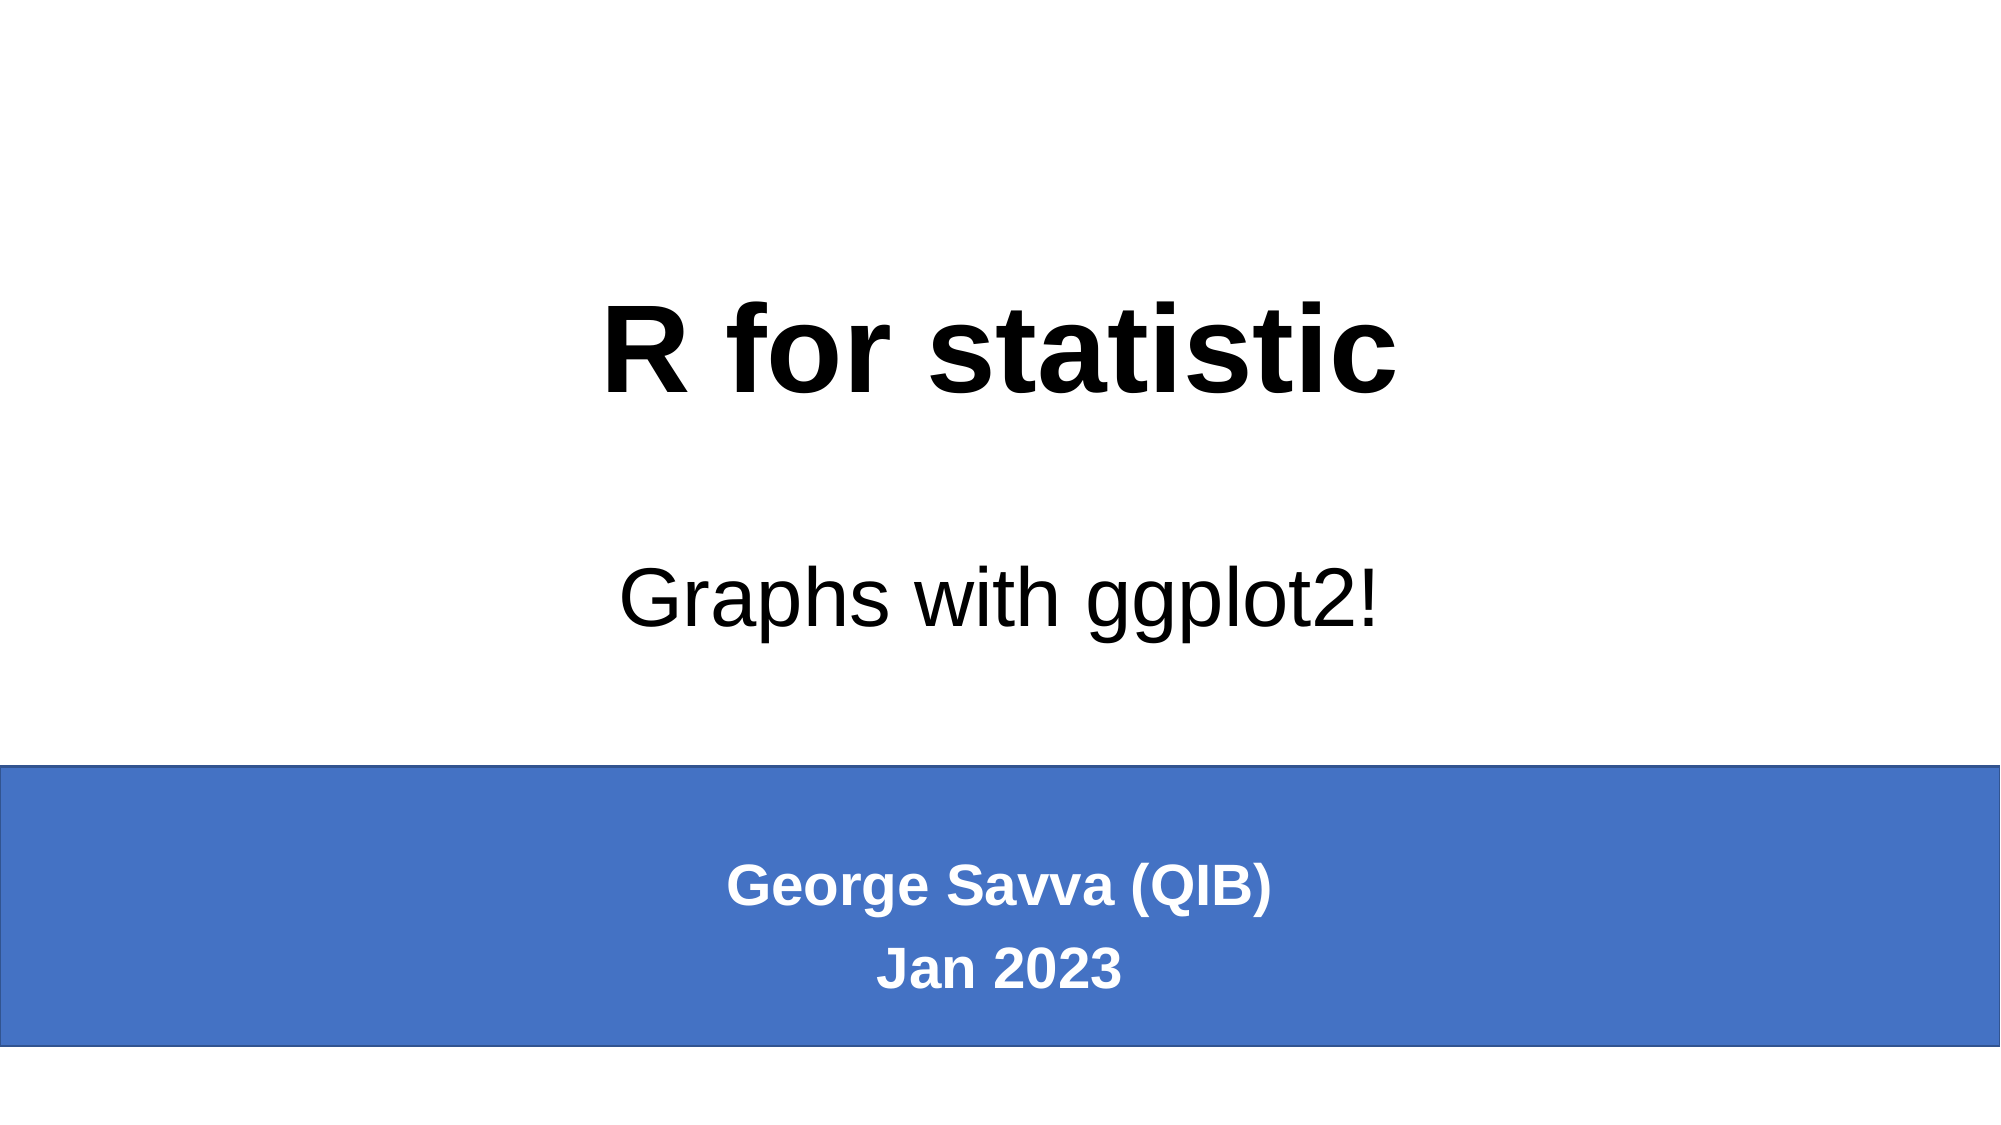

# R for statistic Graphs with ggplot2!

George Savva (QIB)
Jan 2023